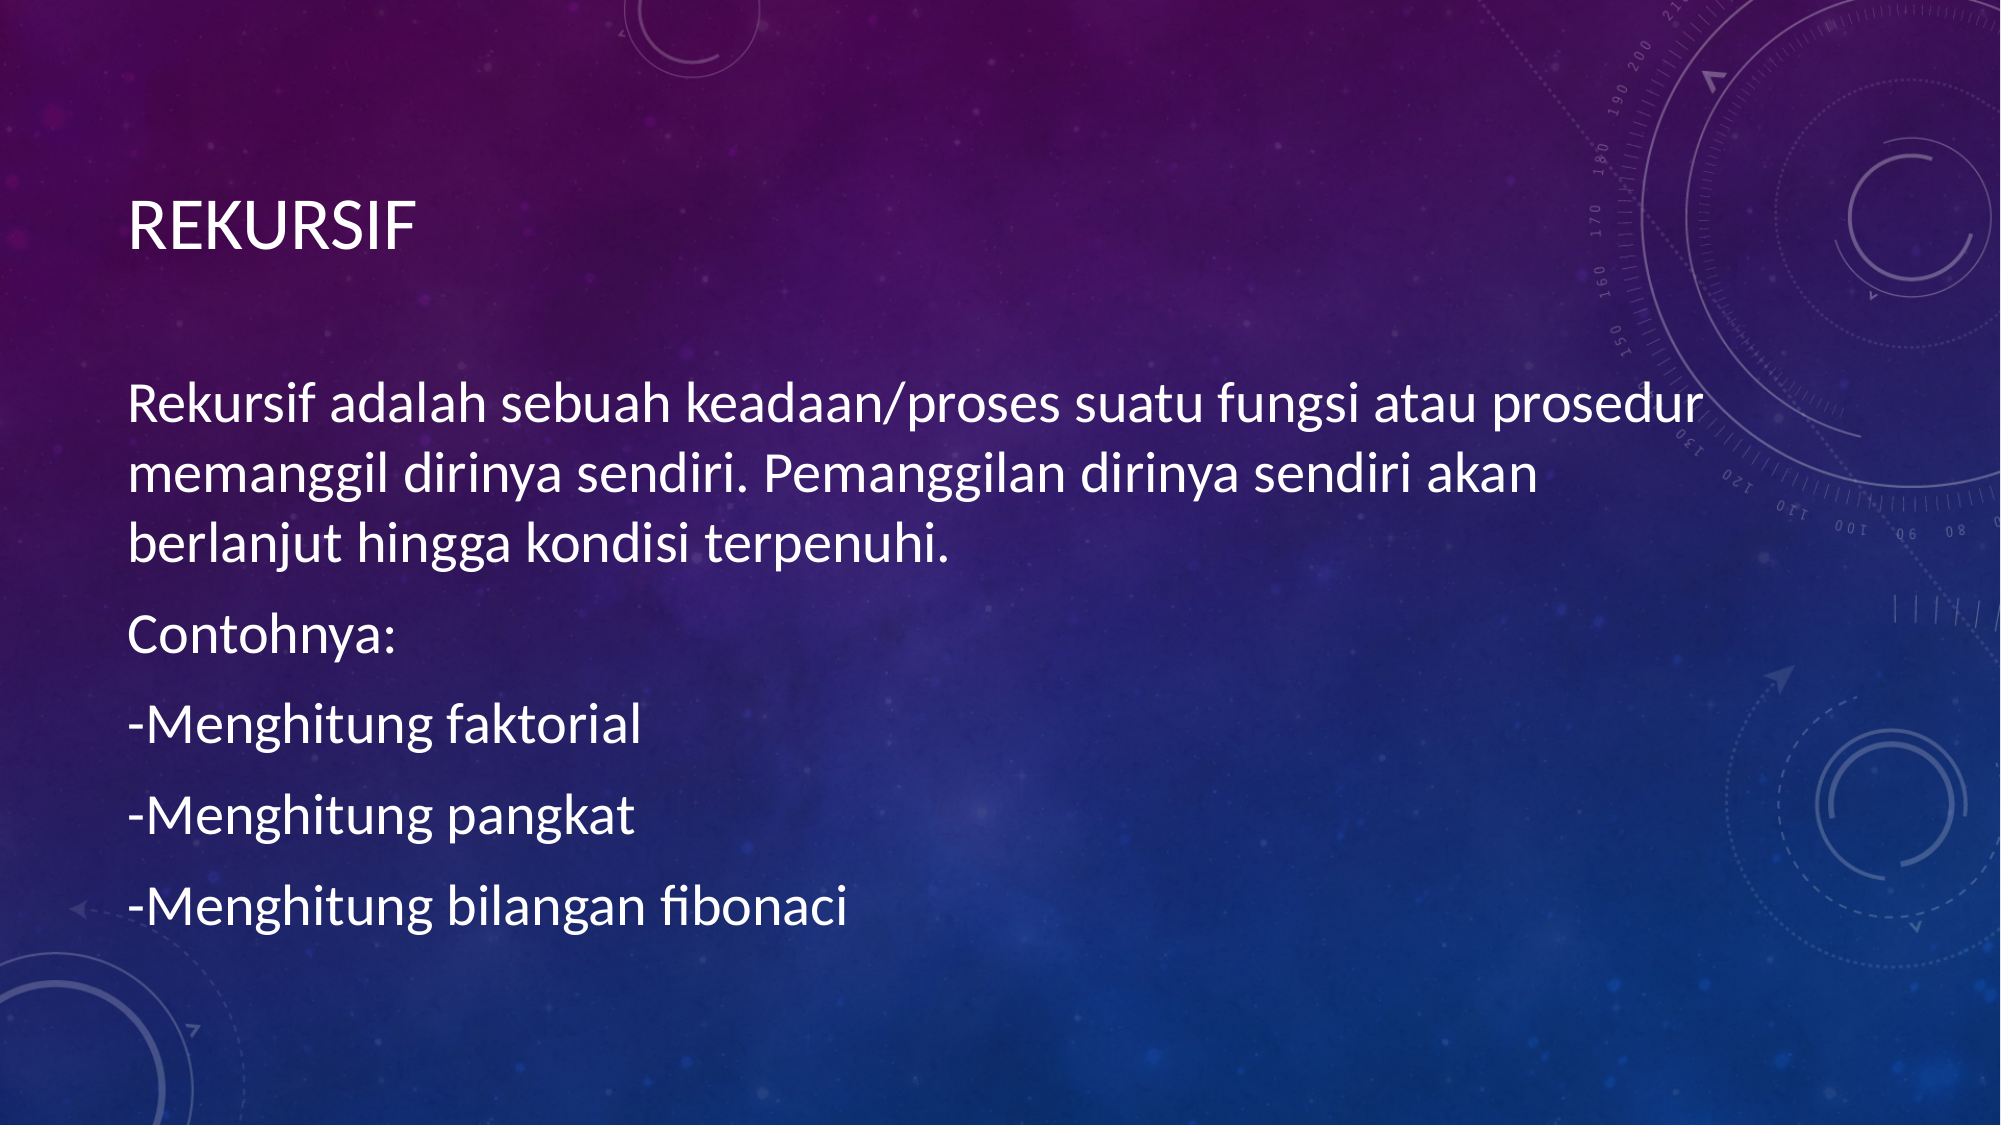

# Rekursif
Rekursif adalah sebuah keadaan/proses suatu fungsi atau prosedur memanggil dirinya sendiri. Pemanggilan dirinya sendiri akan berlanjut hingga kondisi terpenuhi.
Contohnya:
-Menghitung faktorial
-Menghitung pangkat
-Menghitung bilangan fibonaci